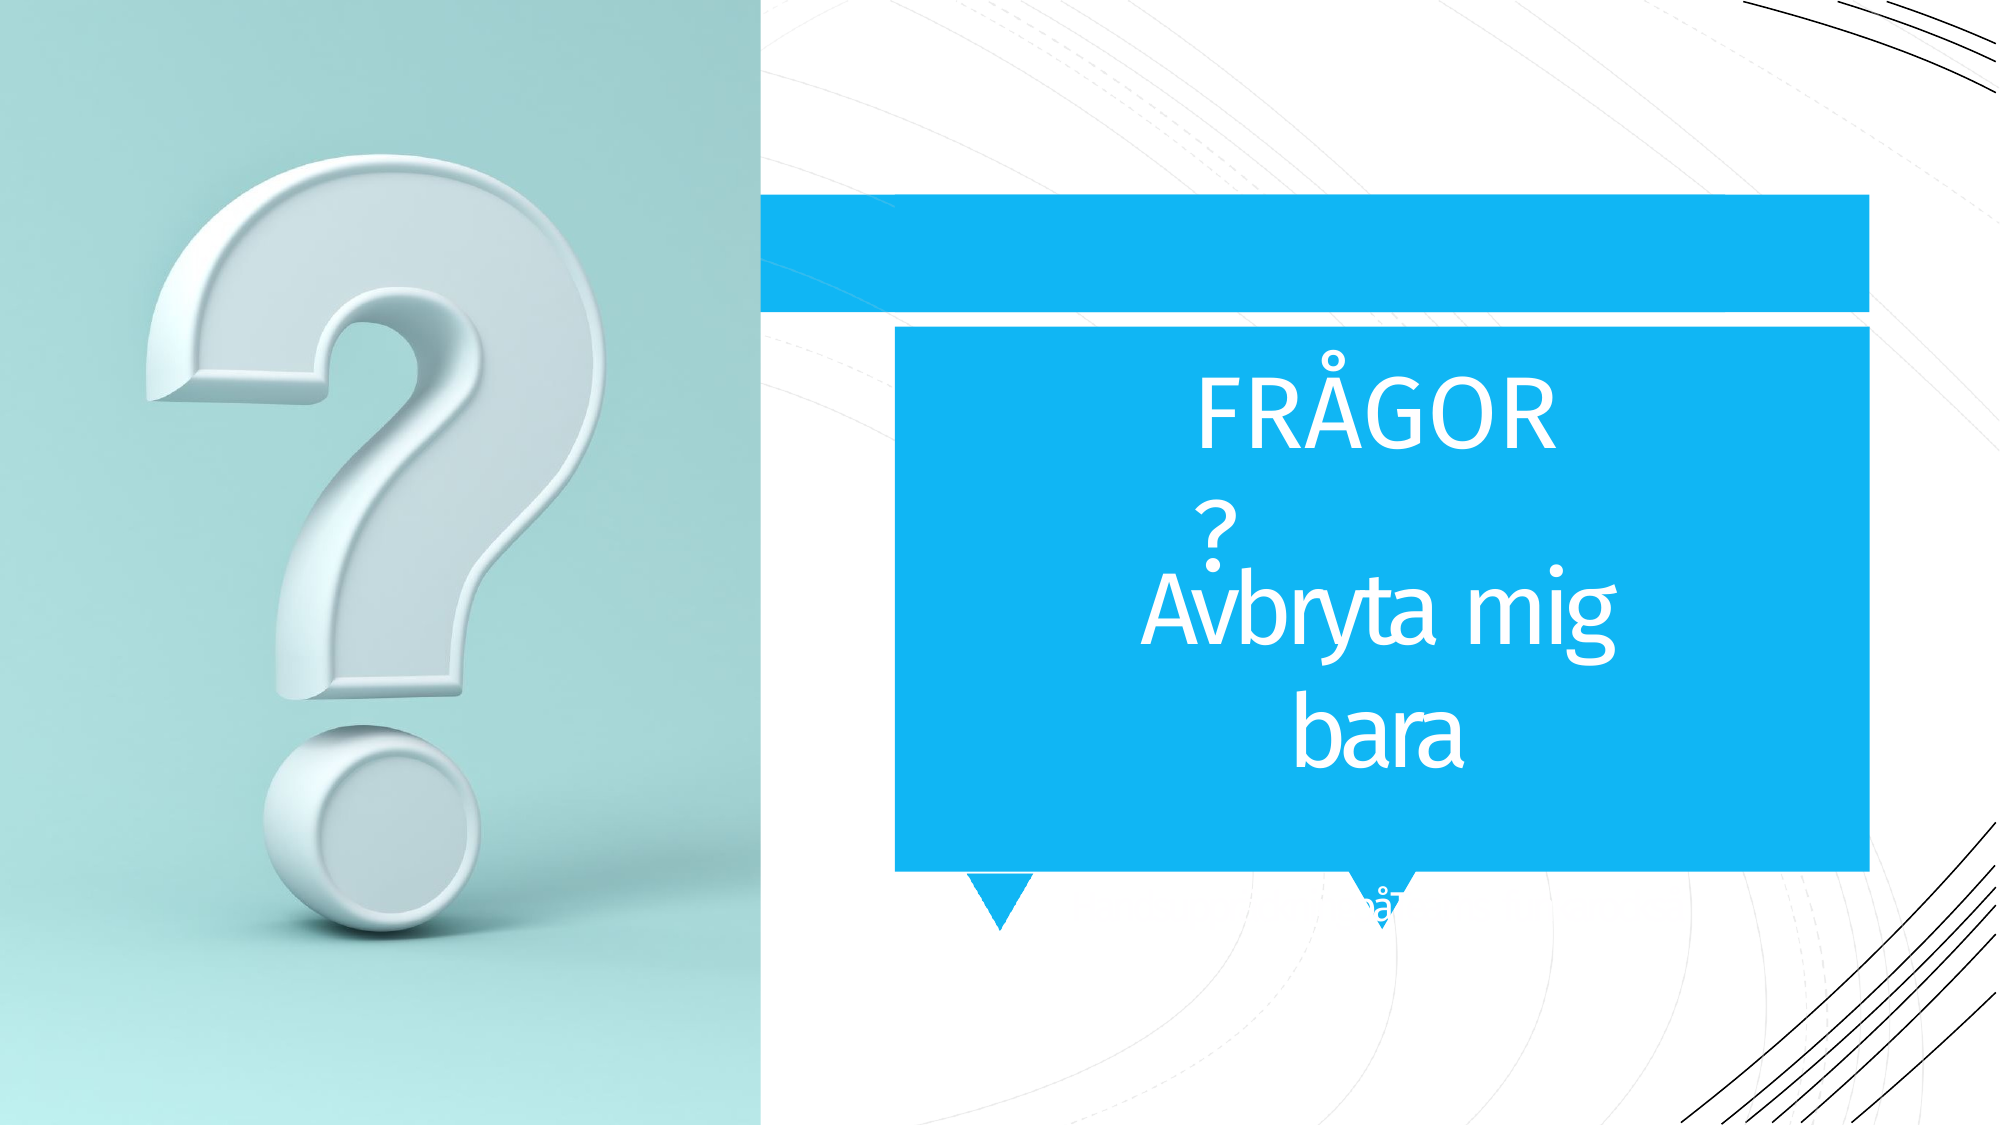

# FRÅGOR?
Avbryta mig bara
HandsuppräckningpåTeams funkarockså